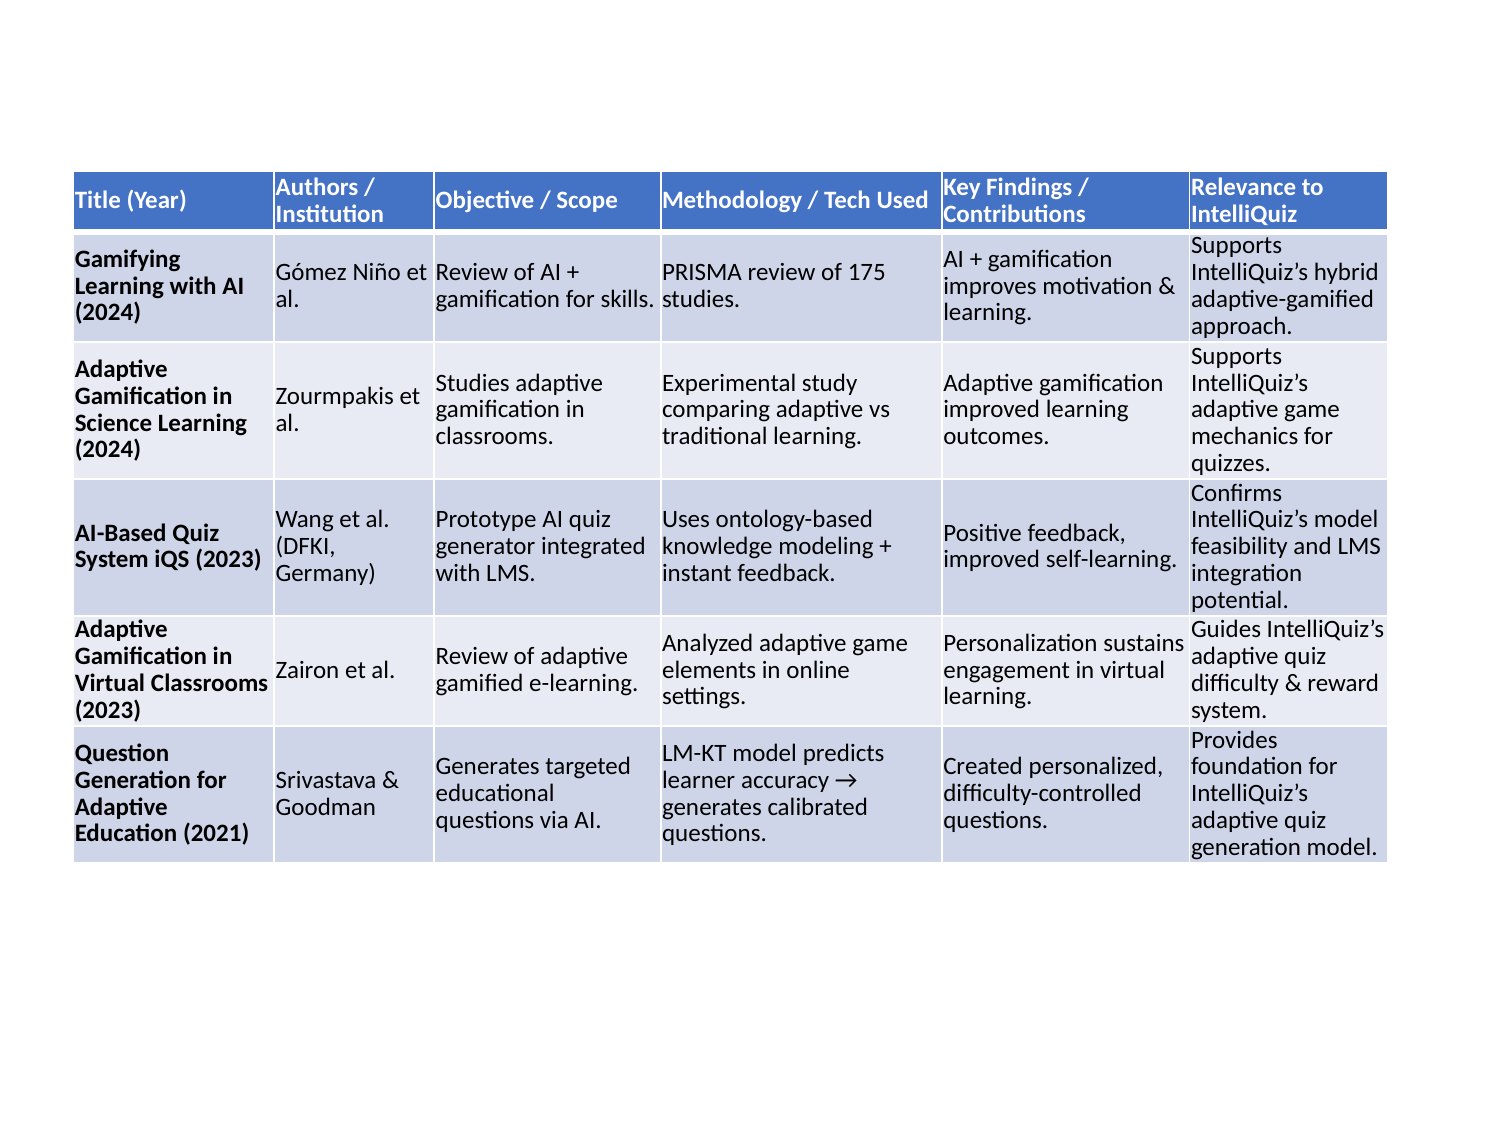

#
| Title (Year) | Authors / Institution | Objective / Scope | Methodology / Tech Used | Key Findings / Contributions | Relevance to IntelliQuiz |
| --- | --- | --- | --- | --- | --- |
| Gamifying Learning with AI (2024) | Gómez Niño et al. | Review of AI + gamification for skills. | PRISMA review of 175 studies. | AI + gamification improves motivation & learning. | Supports IntelliQuiz’s hybrid adaptive-gamified approach. |
| Adaptive Gamification in Science Learning (2024) | Zourmpakis et al. | Studies adaptive gamification in classrooms. | Experimental study comparing adaptive vs traditional learning. | Adaptive gamification improved learning outcomes. | Supports IntelliQuiz’s adaptive game mechanics for quizzes. |
| AI-Based Quiz System iQS (2023) | Wang et al. (DFKI, Germany) | Prototype AI quiz generator integrated with LMS. | Uses ontology-based knowledge modeling + instant feedback. | Positive feedback, improved self-learning. | Confirms IntelliQuiz’s model feasibility and LMS integration potential. |
| Adaptive Gamification in Virtual Classrooms (2023) | Zairon et al. | Review of adaptive gamified e-learning. | Analyzed adaptive game elements in online settings. | Personalization sustains engagement in virtual learning. | Guides IntelliQuiz’s adaptive quiz difficulty & reward system. |
| Question Generation for Adaptive Education (2021) | Srivastava & Goodman | Generates targeted educational questions via AI. | LM-KT model predicts learner accuracy → generates calibrated questions. | Created personalized, difficulty-controlled questions. | Provides foundation for IntelliQuiz’s adaptive quiz generation model. |